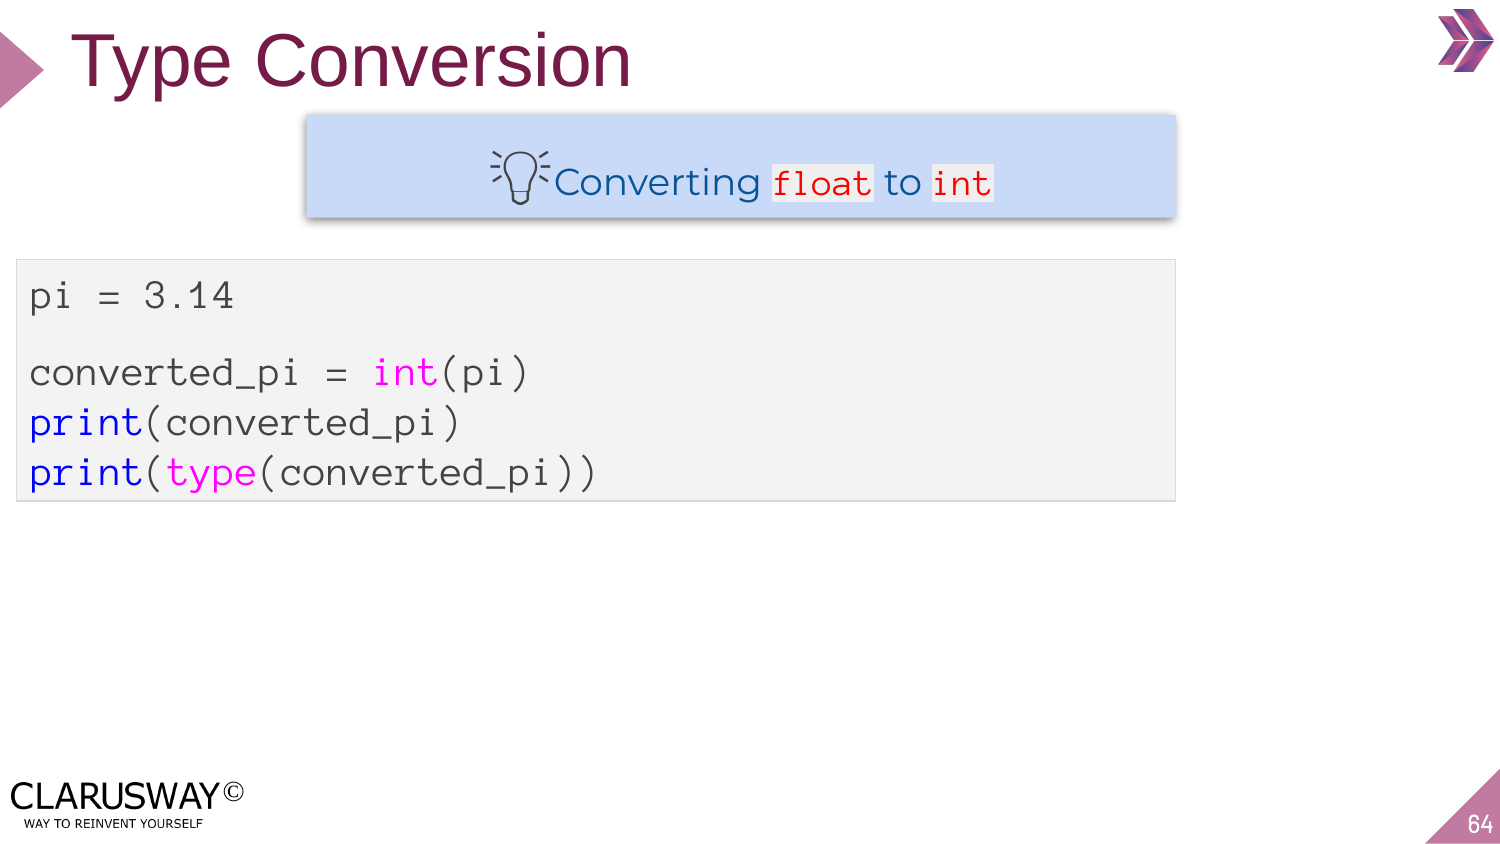

Type Conversion
💡Converting float to int
pi = 3.14

converted_pi = int(pi)
print(converted_pi)
print(type(converted_pi))
64